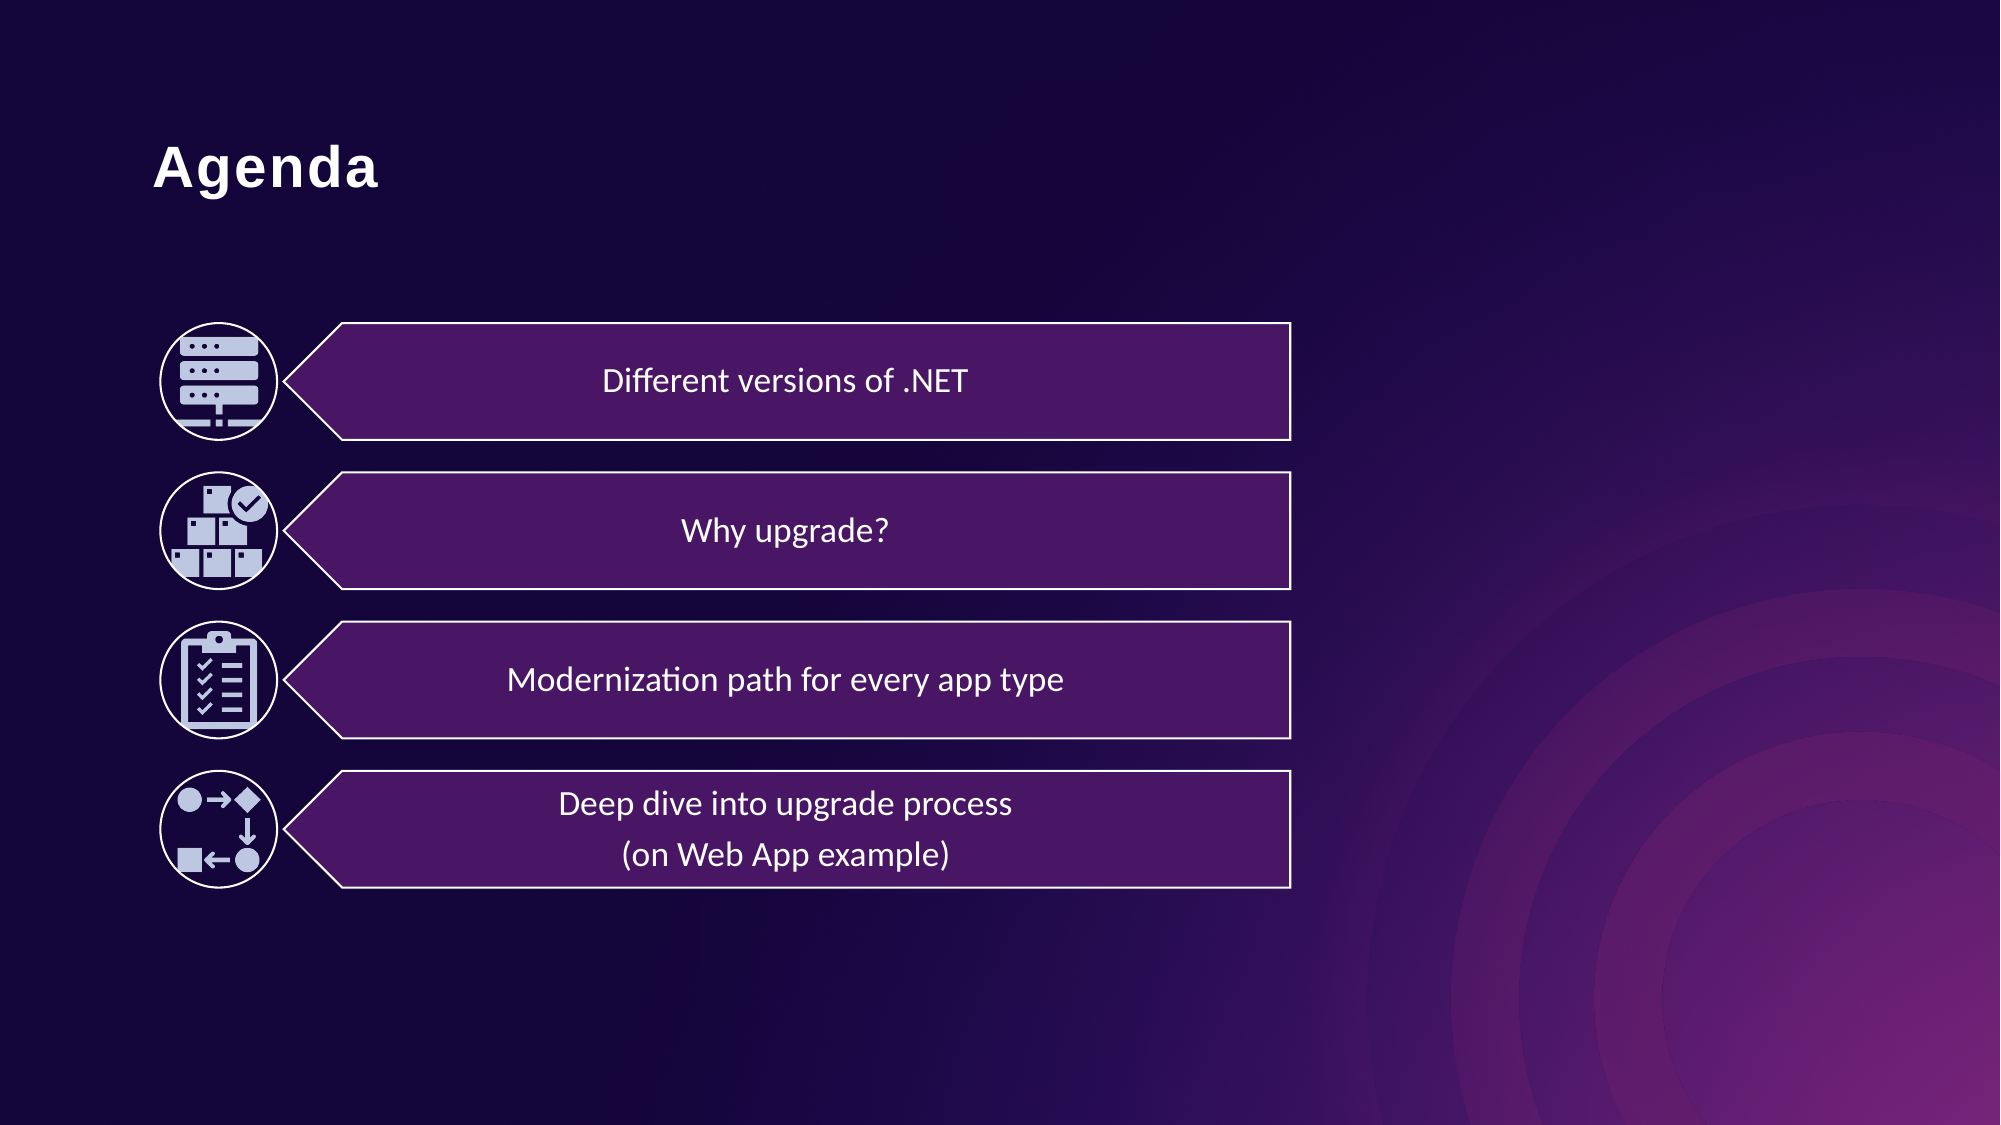

# Agenda
Different versions of .NET
Why upgrade?
Modernization path for every app type
Deep dive into upgrade process
(on Web App example)